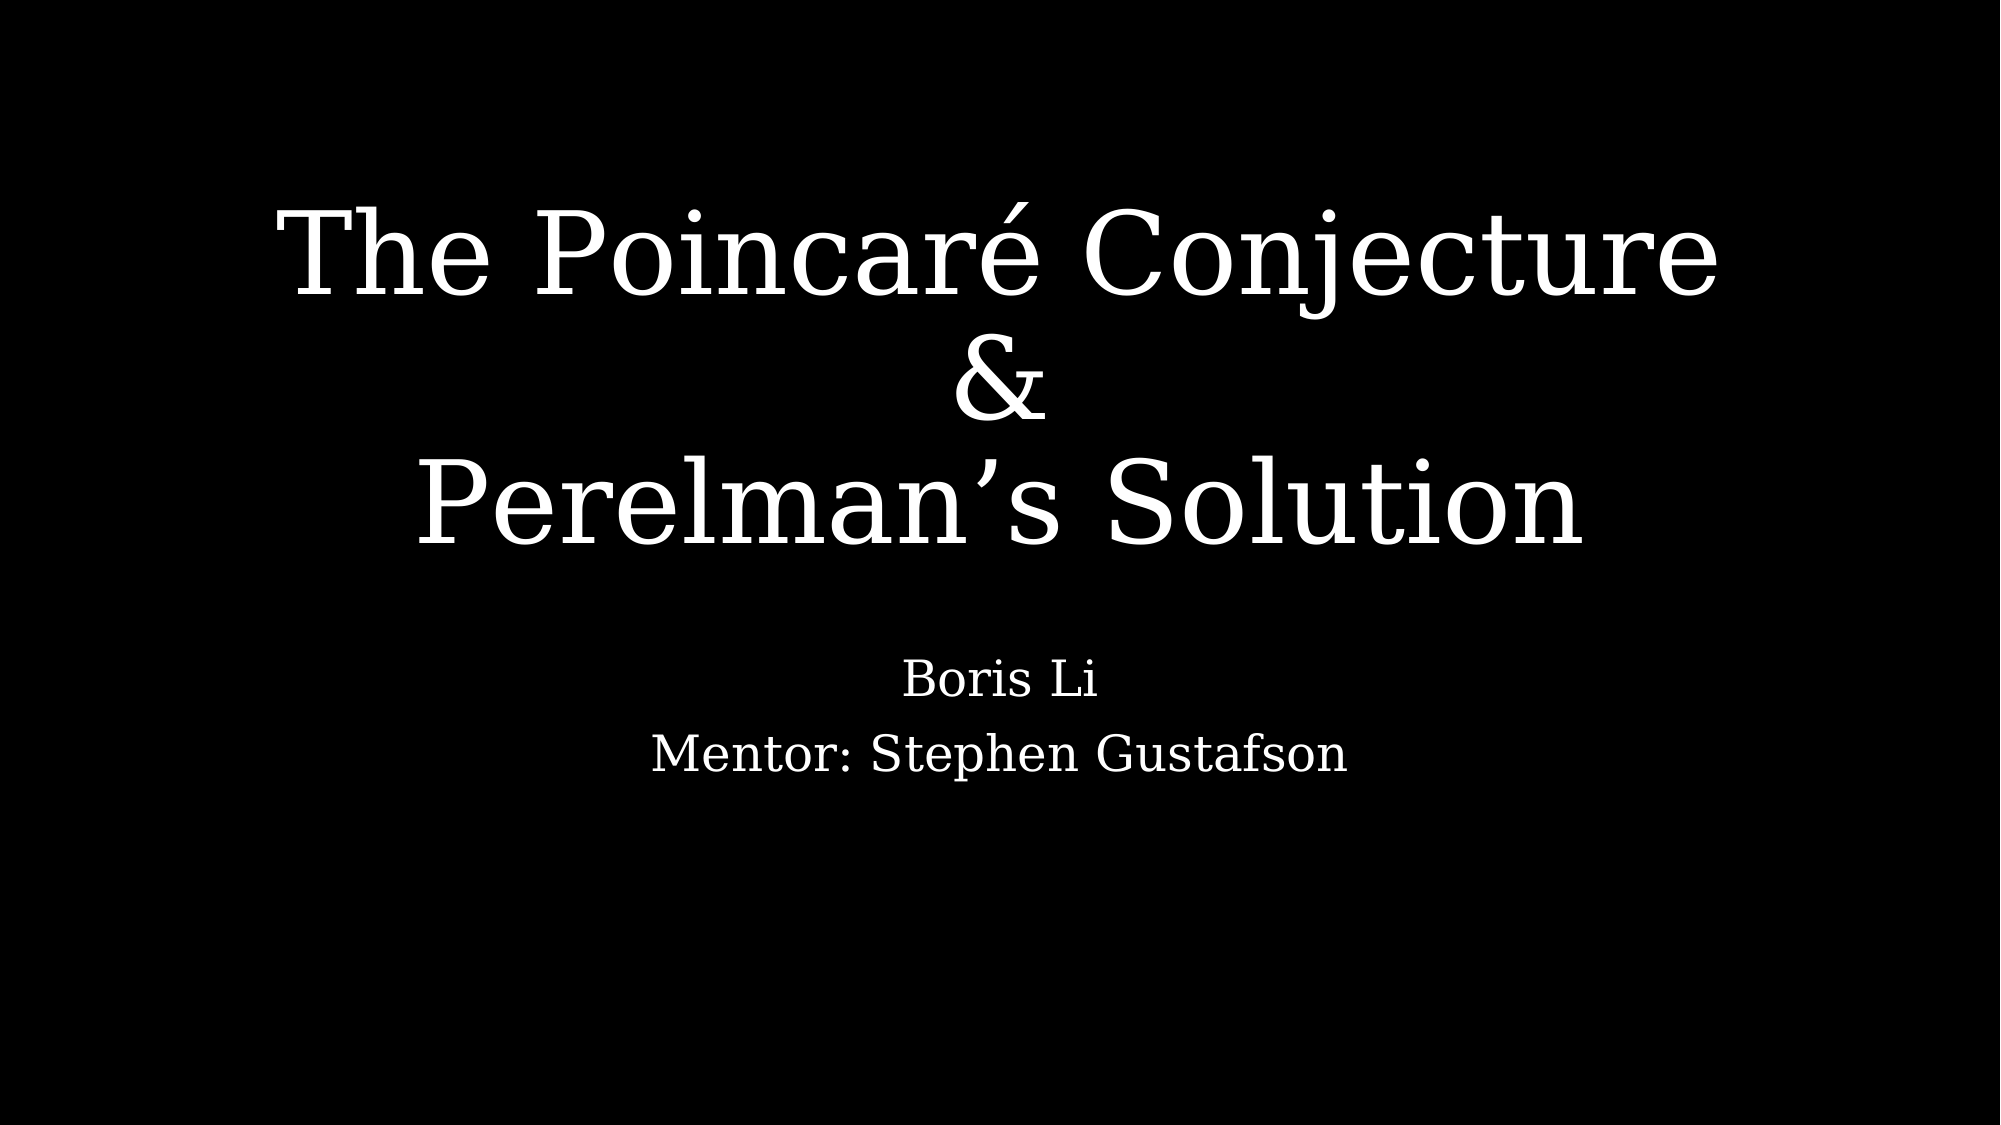

# The Poincaré Conjecture & Perelman’s Solution
Boris Li
Mentor: Stephen Gustafson